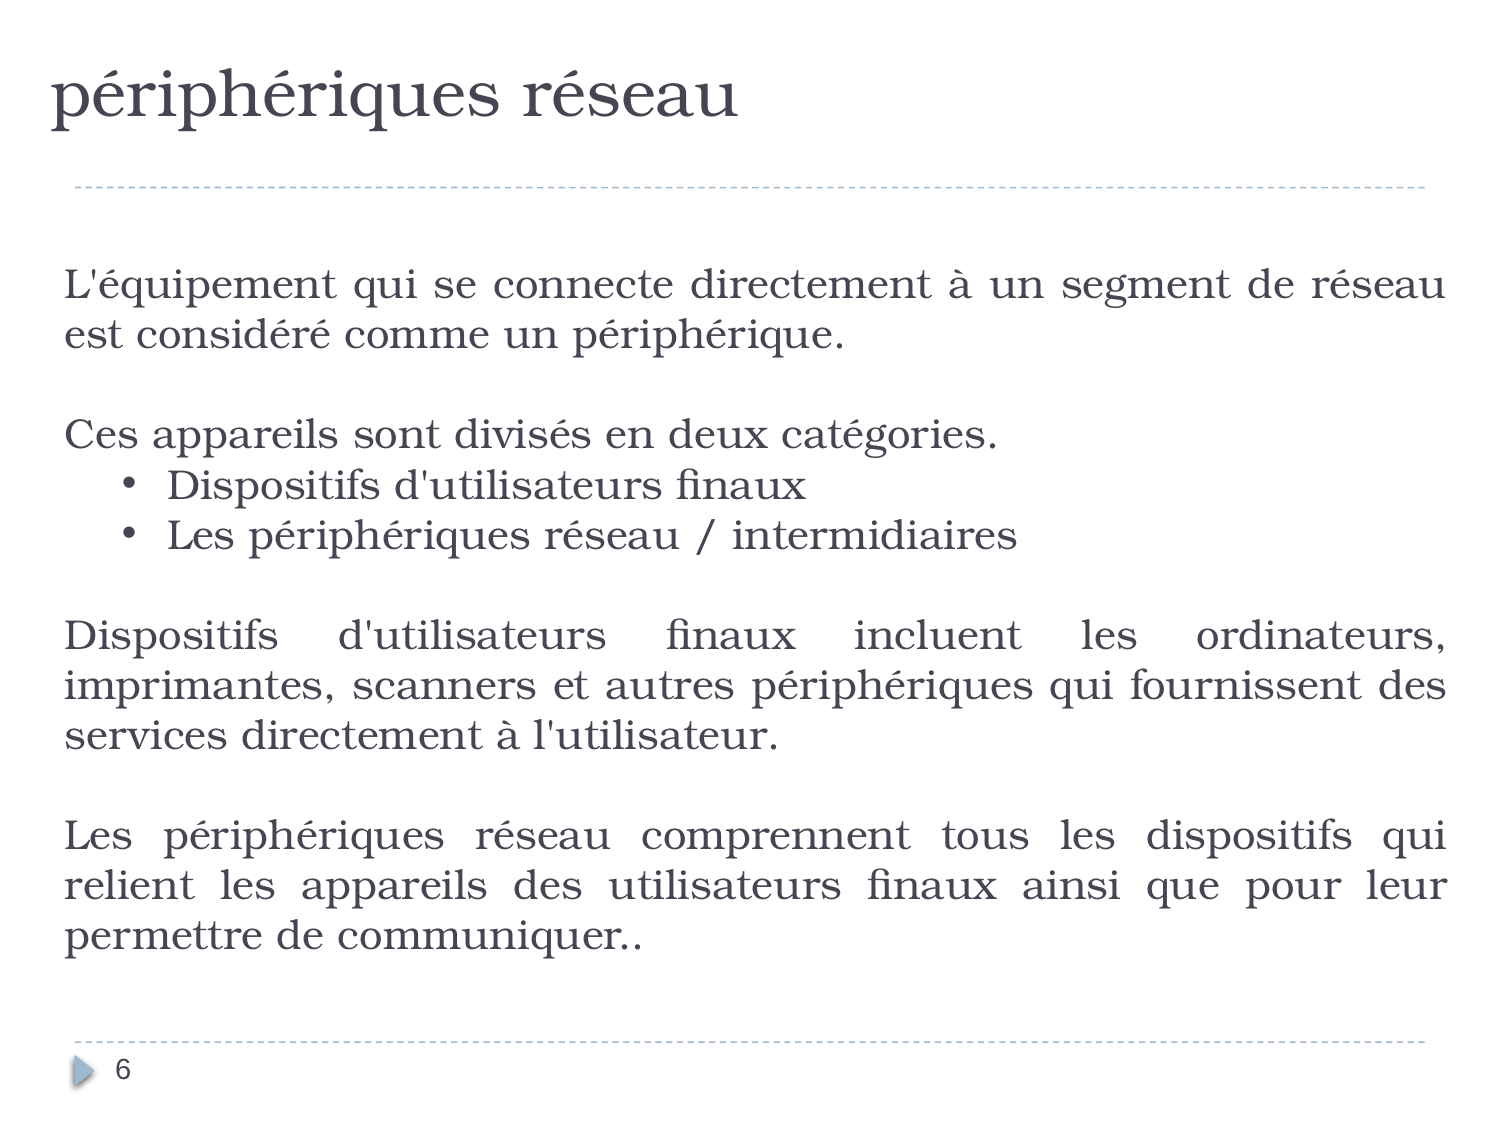

# périphériques réseau
L'équipement qui se connecte directement à un segment de réseau est considéré comme un périphérique.

Ces appareils sont divisés en deux catégories.
Dispositifs d'utilisateurs finaux
Les périphériques réseau / intermidiaires

Dispositifs d'utilisateurs finaux incluent les ordinateurs, imprimantes, scanners et autres périphériques qui fournissent des services directement à l'utilisateur.

Les périphériques réseau comprennent tous les dispositifs qui relient les appareils des utilisateurs finaux ainsi que pour leur permettre de communiquer..
6